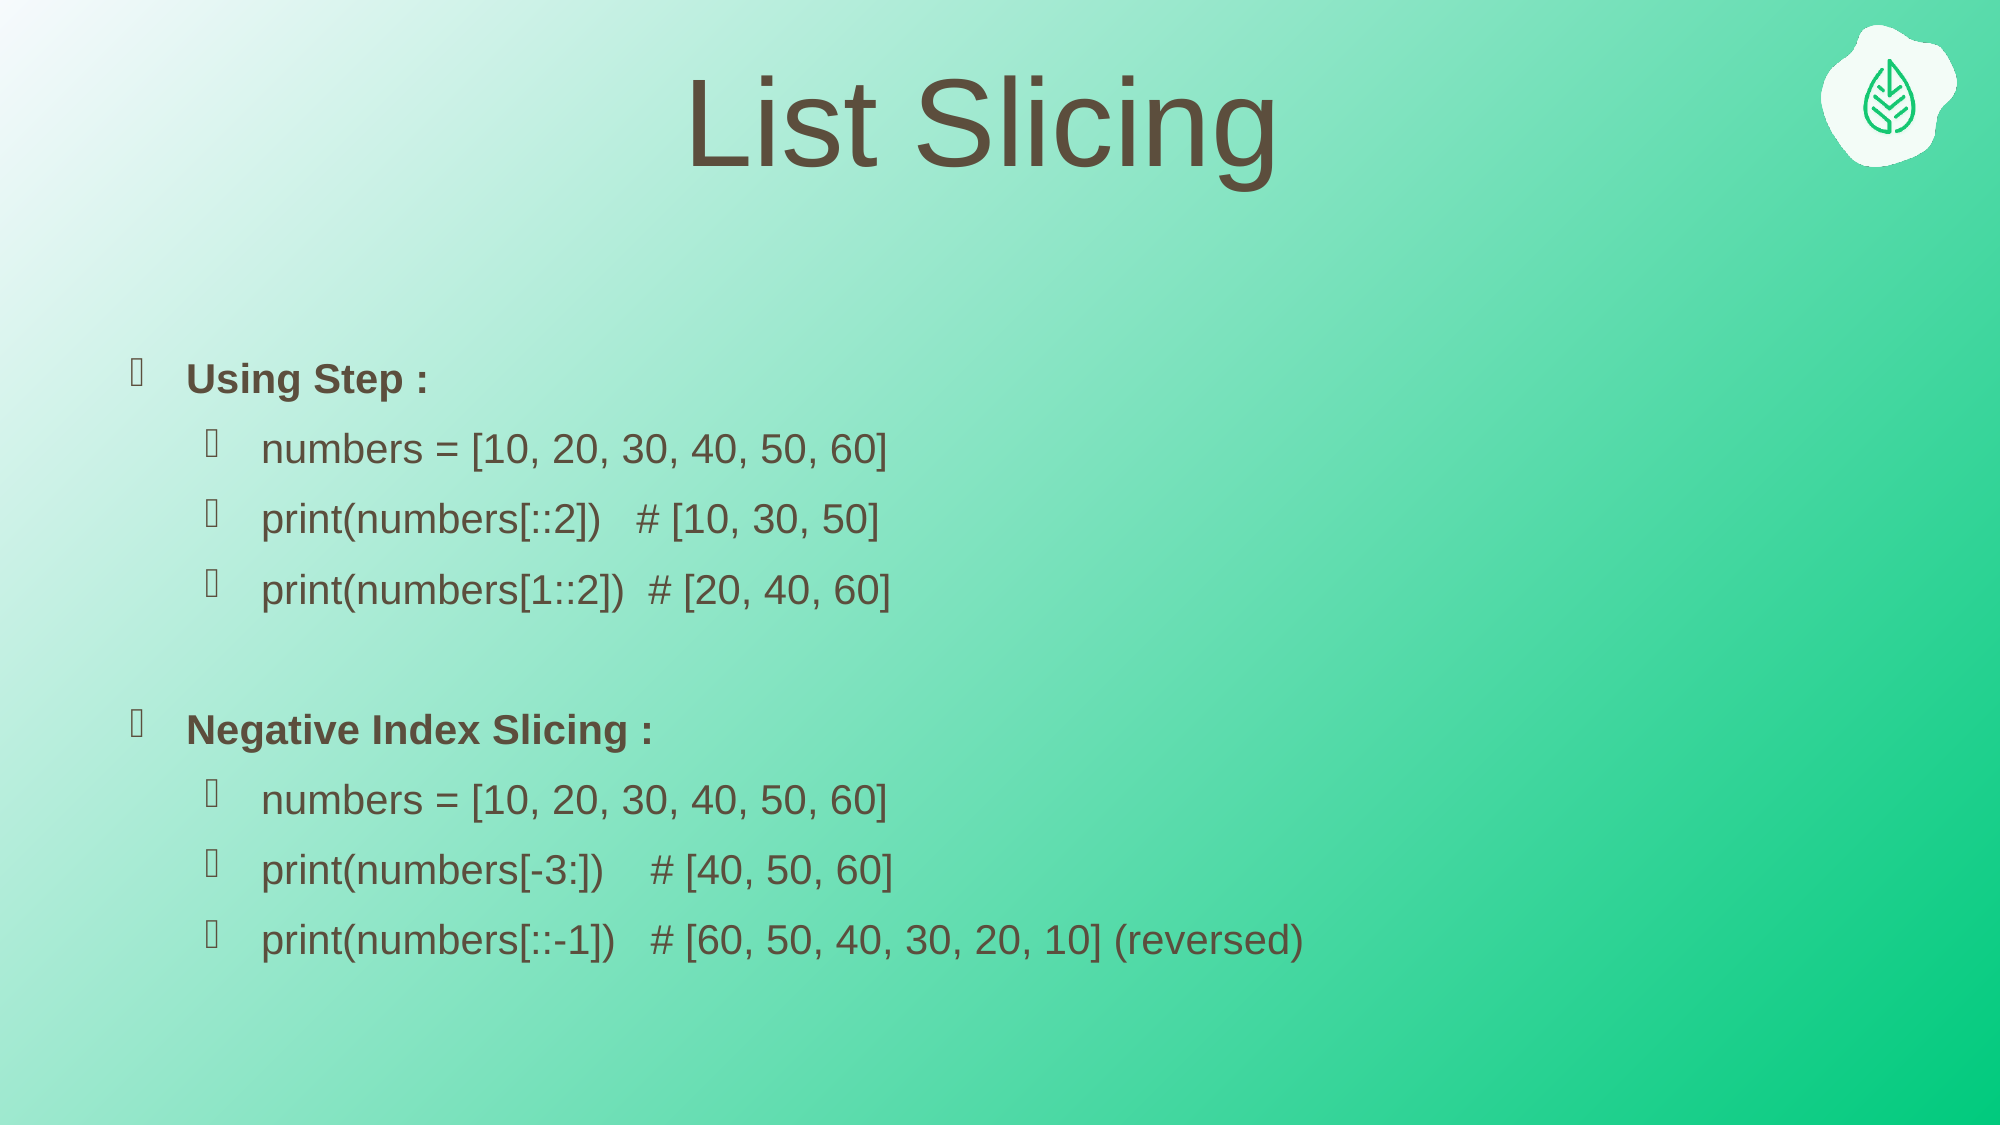

# List Slicing
Using Step :
numbers = [10, 20, 30, 40, 50, 60]
print(numbers[::2])   # [10, 30, 50]
print(numbers[1::2])  # [20, 40, 60]

Negative Index Slicing :
numbers = [10, 20, 30, 40, 50, 60]
print(numbers[-3:])    # [40, 50, 60]
print(numbers[::-1])   # [60, 50, 40, 30, 20, 10] (reversed)